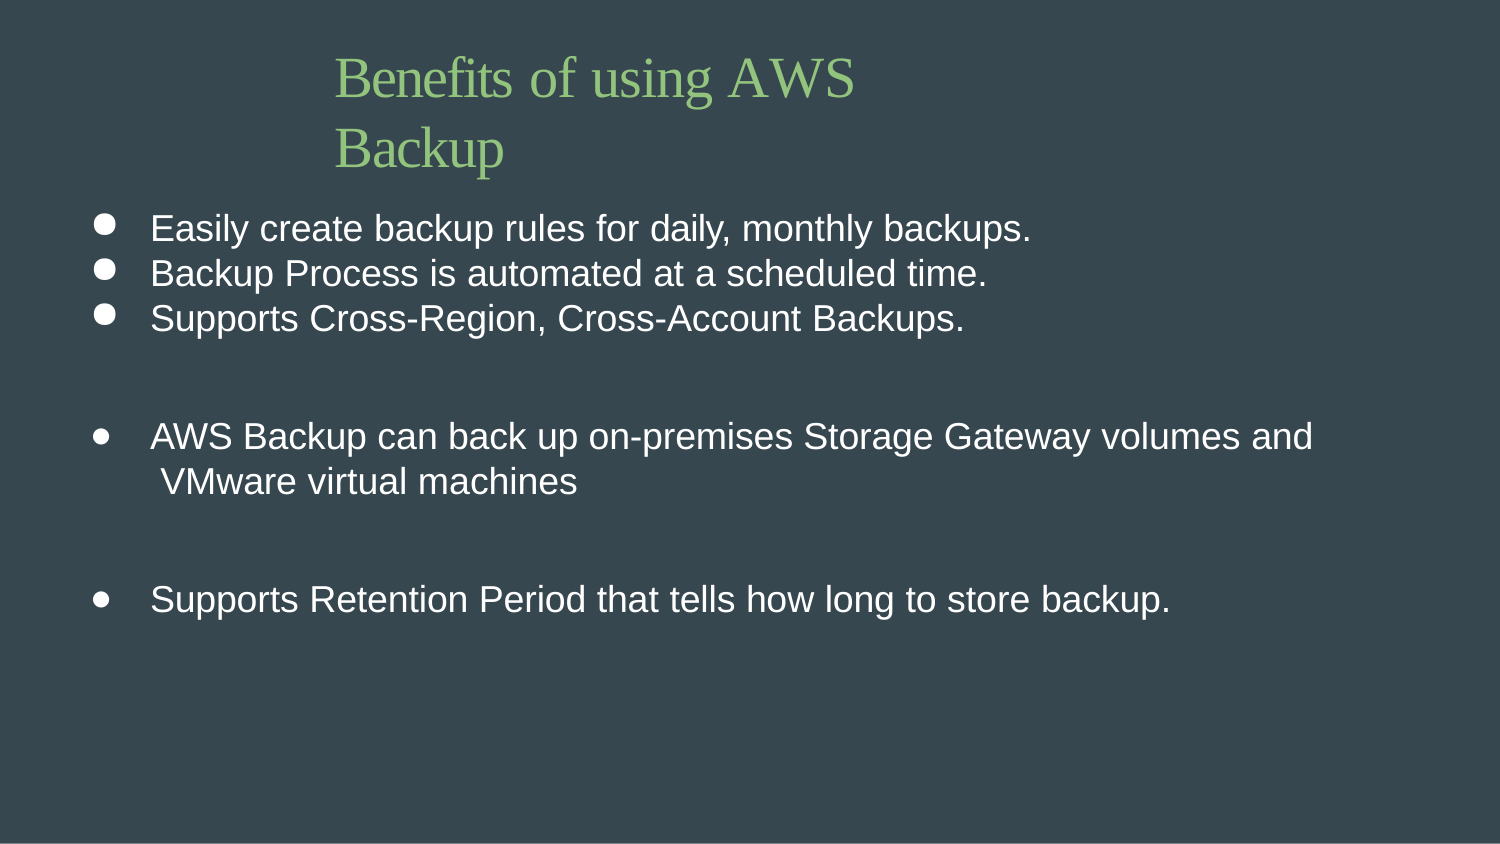

# Benefits of using AWS Backup
Easily create backup rules for daily, monthly backups.
Backup Process is automated at a scheduled time.
Supports Cross-Region, Cross-Account Backups.

AWS Backup can back up on-premises Storage Gateway volumes and  VMware virtual machines

Supports Retention Period that tells how long to store backup.